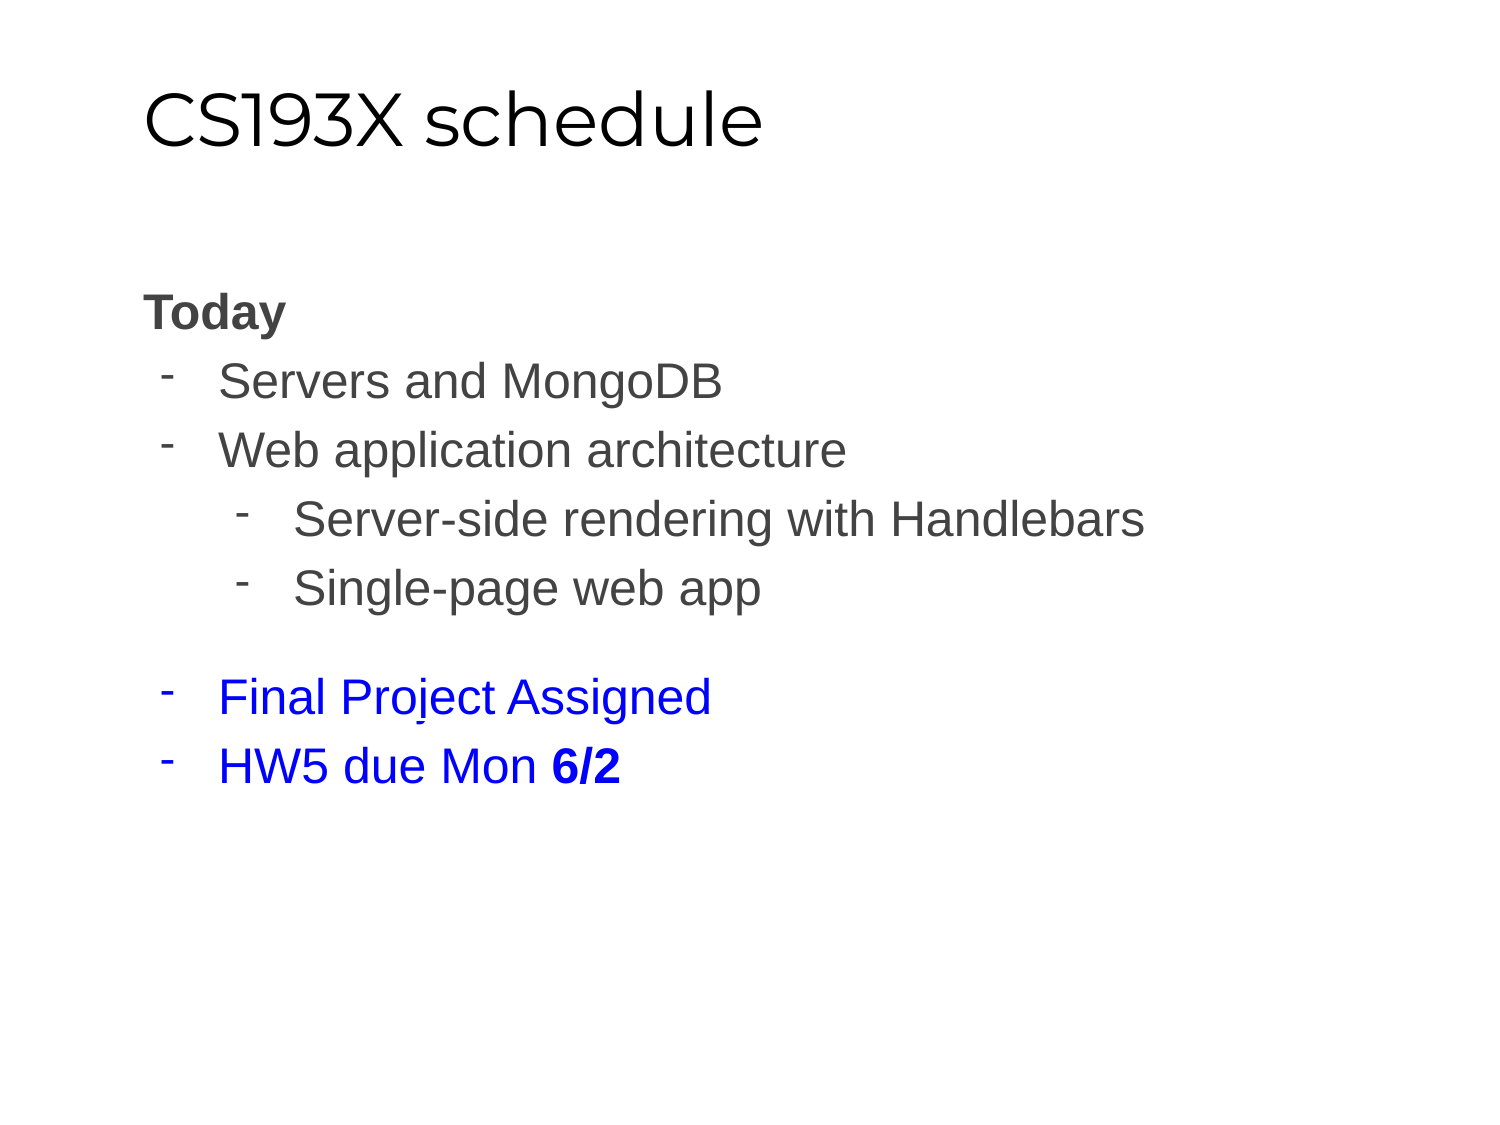

CS193X schedule
Today
Servers and MongoDB
Web application architecture
Server-side rendering with Handlebars
Single-page web app

Final Project Assigned
HW5 due Mon 6/2